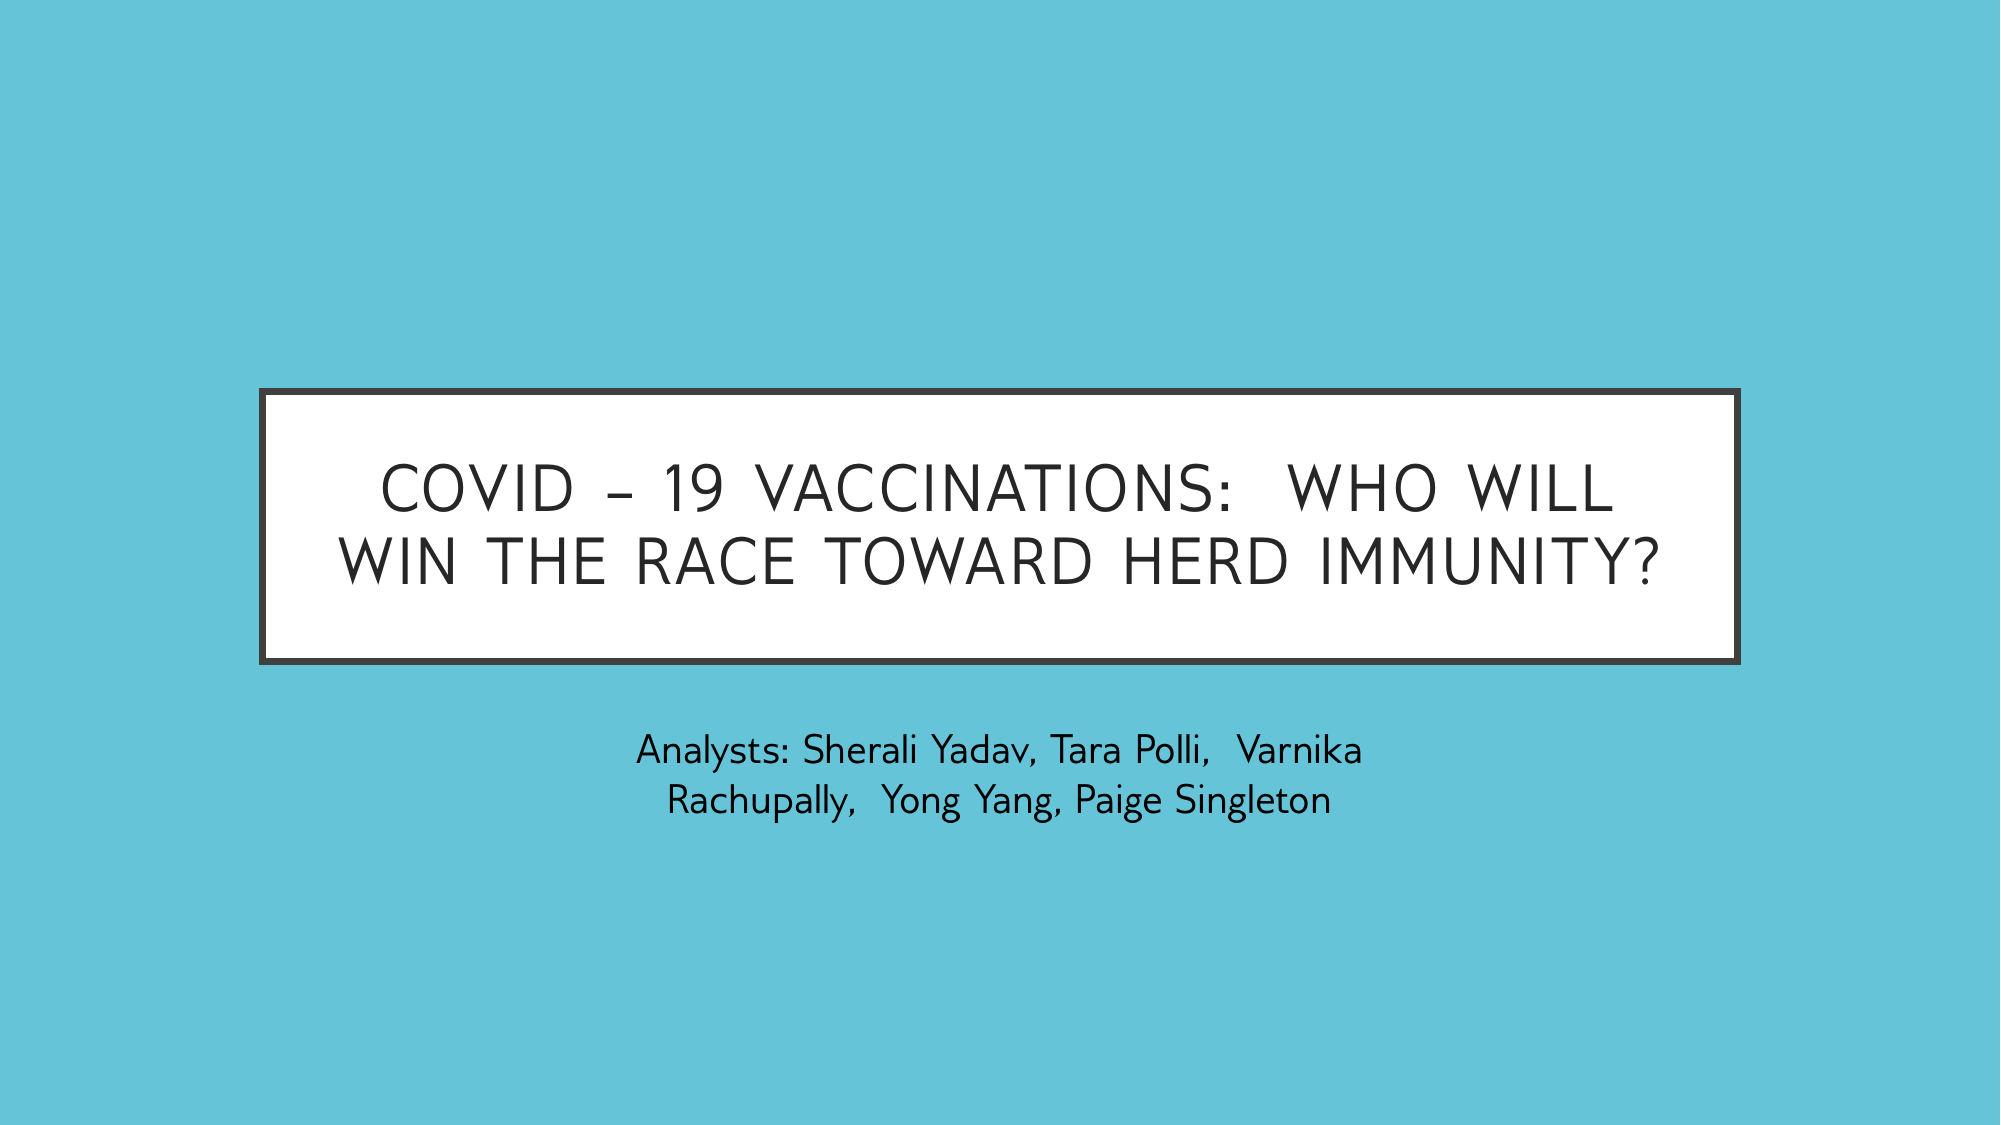

# Covid – 19 Vaccinations:  Who will win the race toward Herd Immunity?
Analysts: Sherali Yadav, Tara Polli,  Varnika Rachupally,  Yong Yang, Paige Singleton